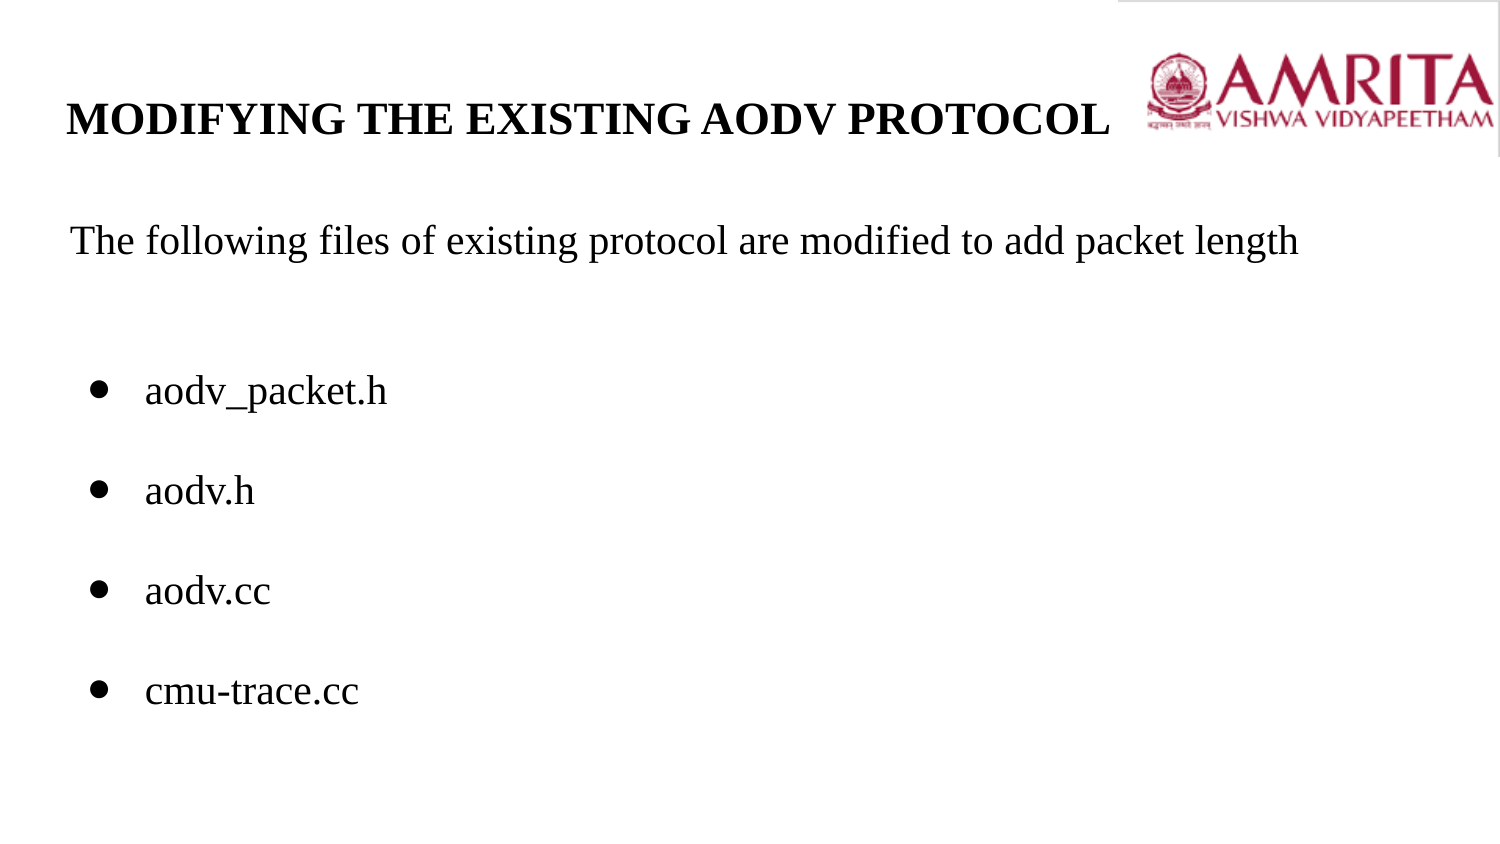

# MODIFYING THE EXISTING AODV PROTOCOL
The following files of existing protocol are modified to add packet length

aodv_packet.h
aodv.h
aodv.cc
cmu-trace.cc